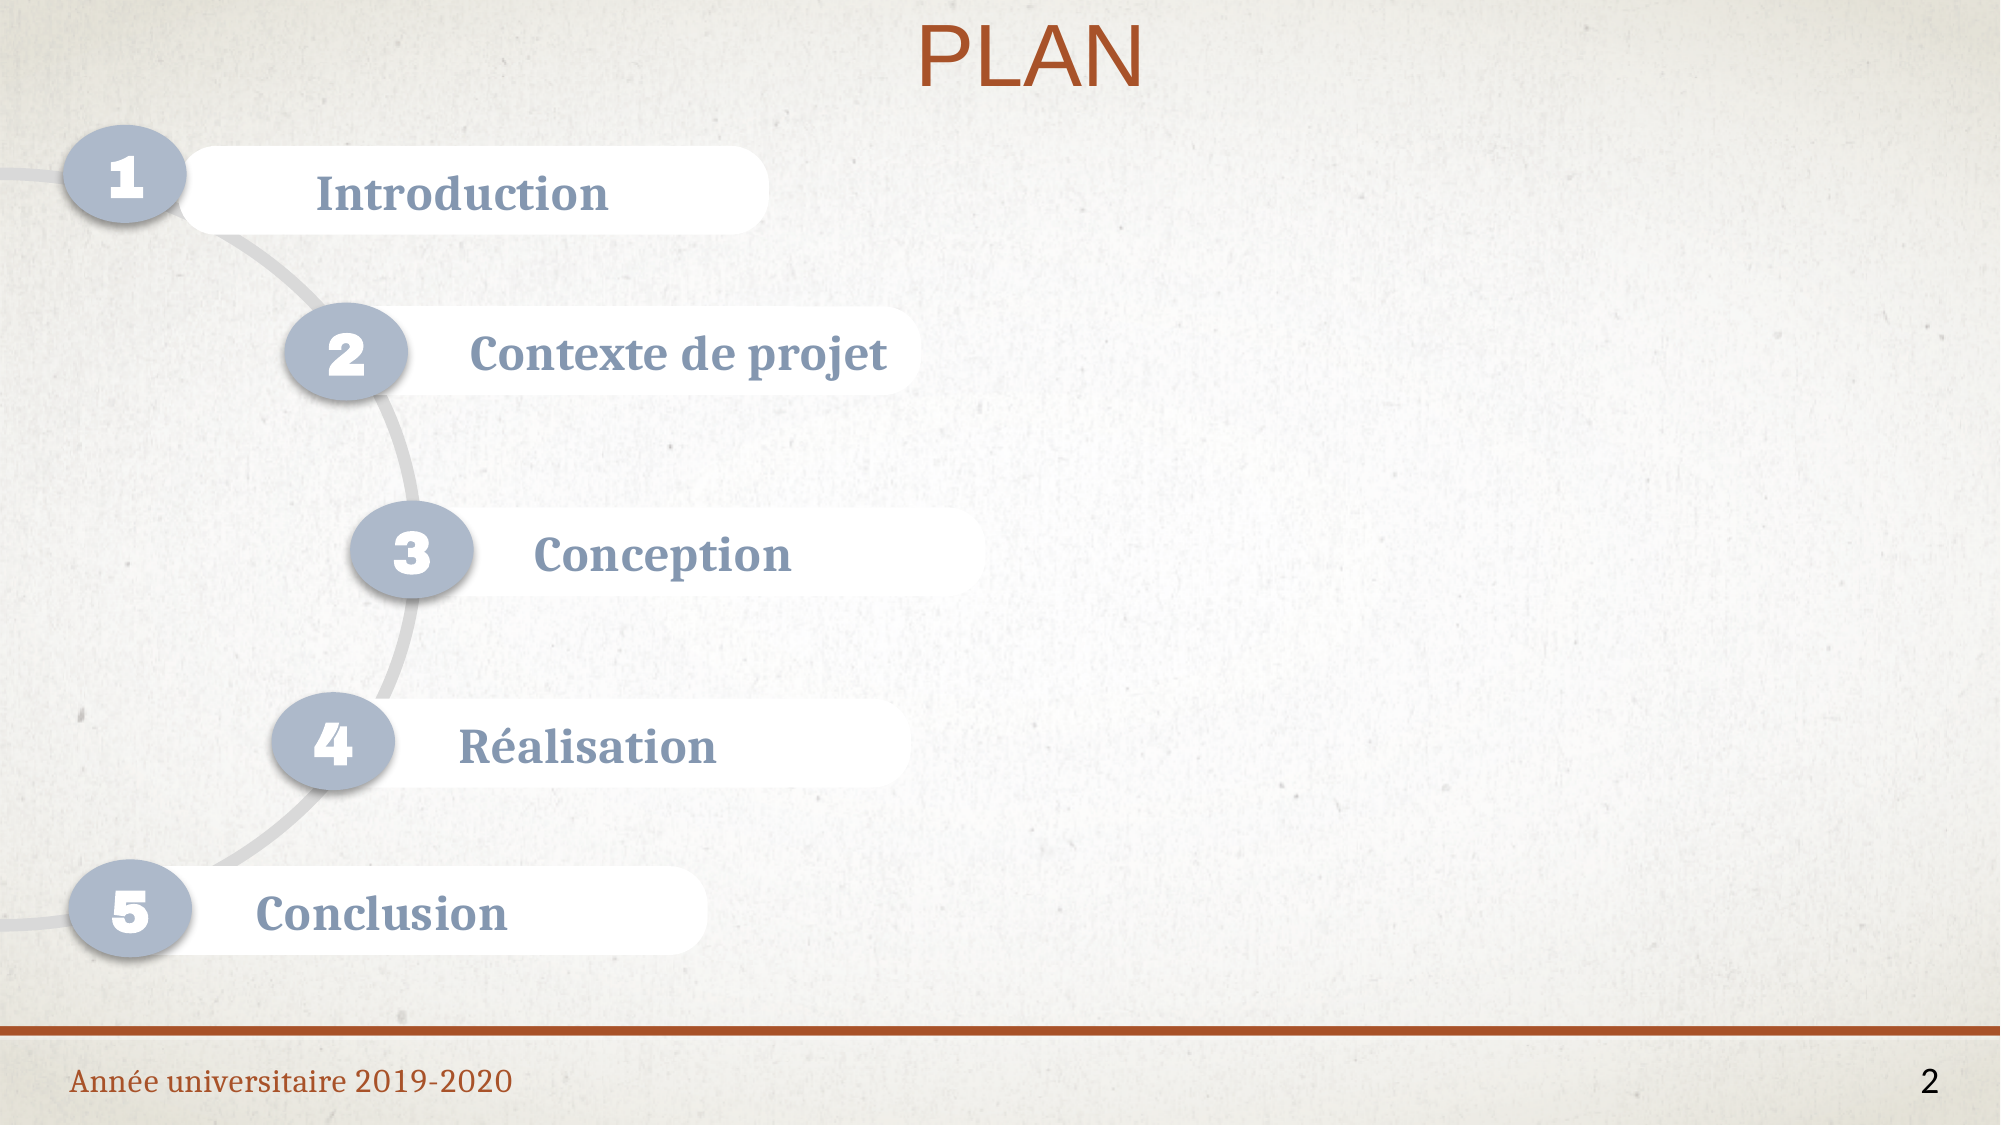

# PLAN
1
          Introduction

2
          Contexte de projet
3
          Conception
4
          Réalisation
5
          Conclusion
Année universitaire 2019-2020
2